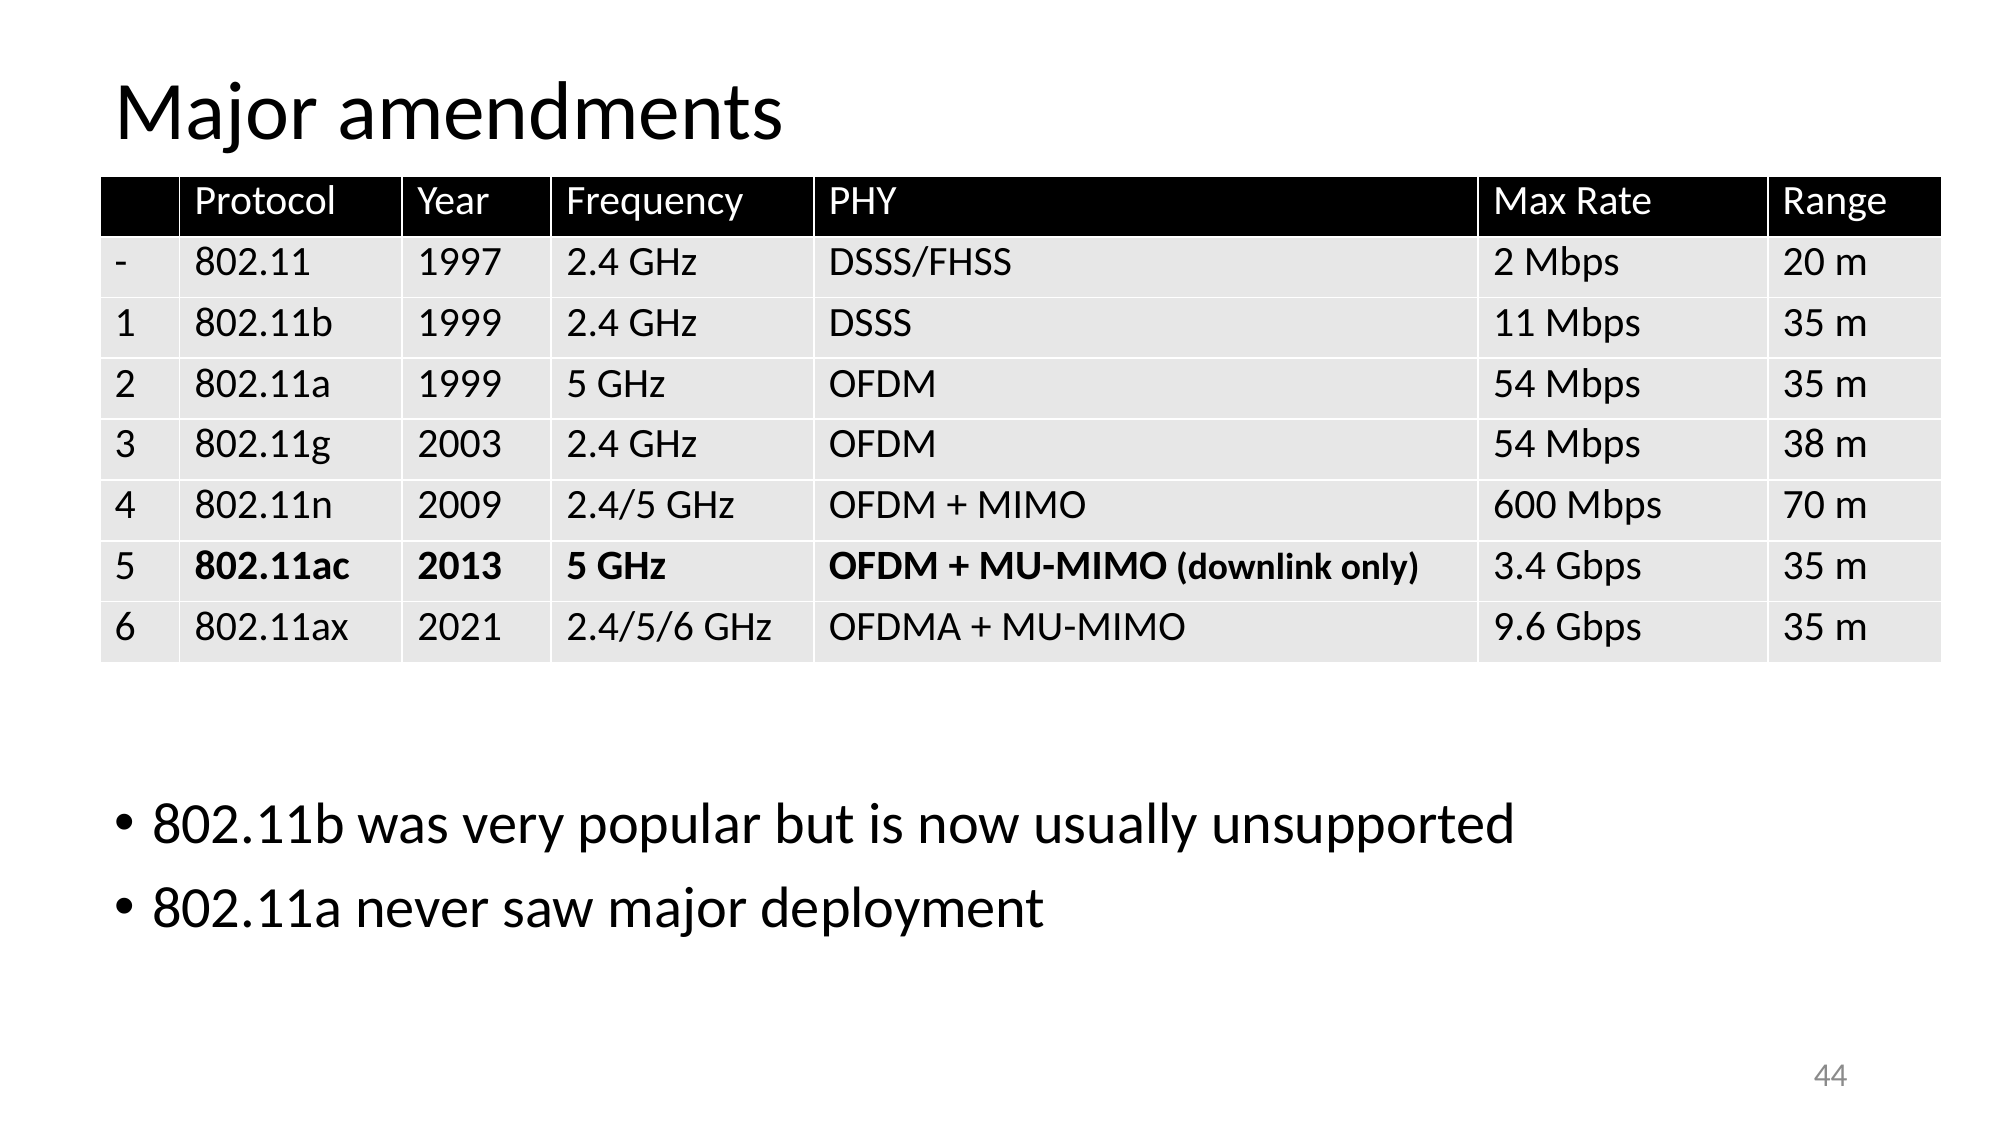

# Major amendments
|  | Protocol | Year | Frequency | PHY | Max Rate | Range |
| --- | --- | --- | --- | --- | --- | --- |
| - | 802.11 | 1997 | 2.4 GHz | DSSS/FHSS | 2 Mbps | 20 m |
| 1 | 802.11b | 1999 | 2.4 GHz | DSSS | 11 Mbps | 35 m |
| 2 | 802.11a | 1999 | 5 GHz | OFDM | 54 Mbps | 35 m |
| 3 | 802.11g | 2003 | 2.4 GHz | OFDM | 54 Mbps | 38 m |
| 4 | 802.11n | 2009 | 2.4/5 GHz | OFDM + MIMO | 600 Mbps | 70 m |
| 5 | 802.11ac | 2013 | 5 GHz | OFDM + MU-MIMO (downlink only) | 3.4 Gbps | 35 m |
| 6 | 802.11ax | 2021 | 2.4/5/6 GHz | OFDMA + MU-MIMO | 9.6 Gbps | 35 m |
802.11b was very popular but is now usually unsupported
802.11a never saw major deployment
44